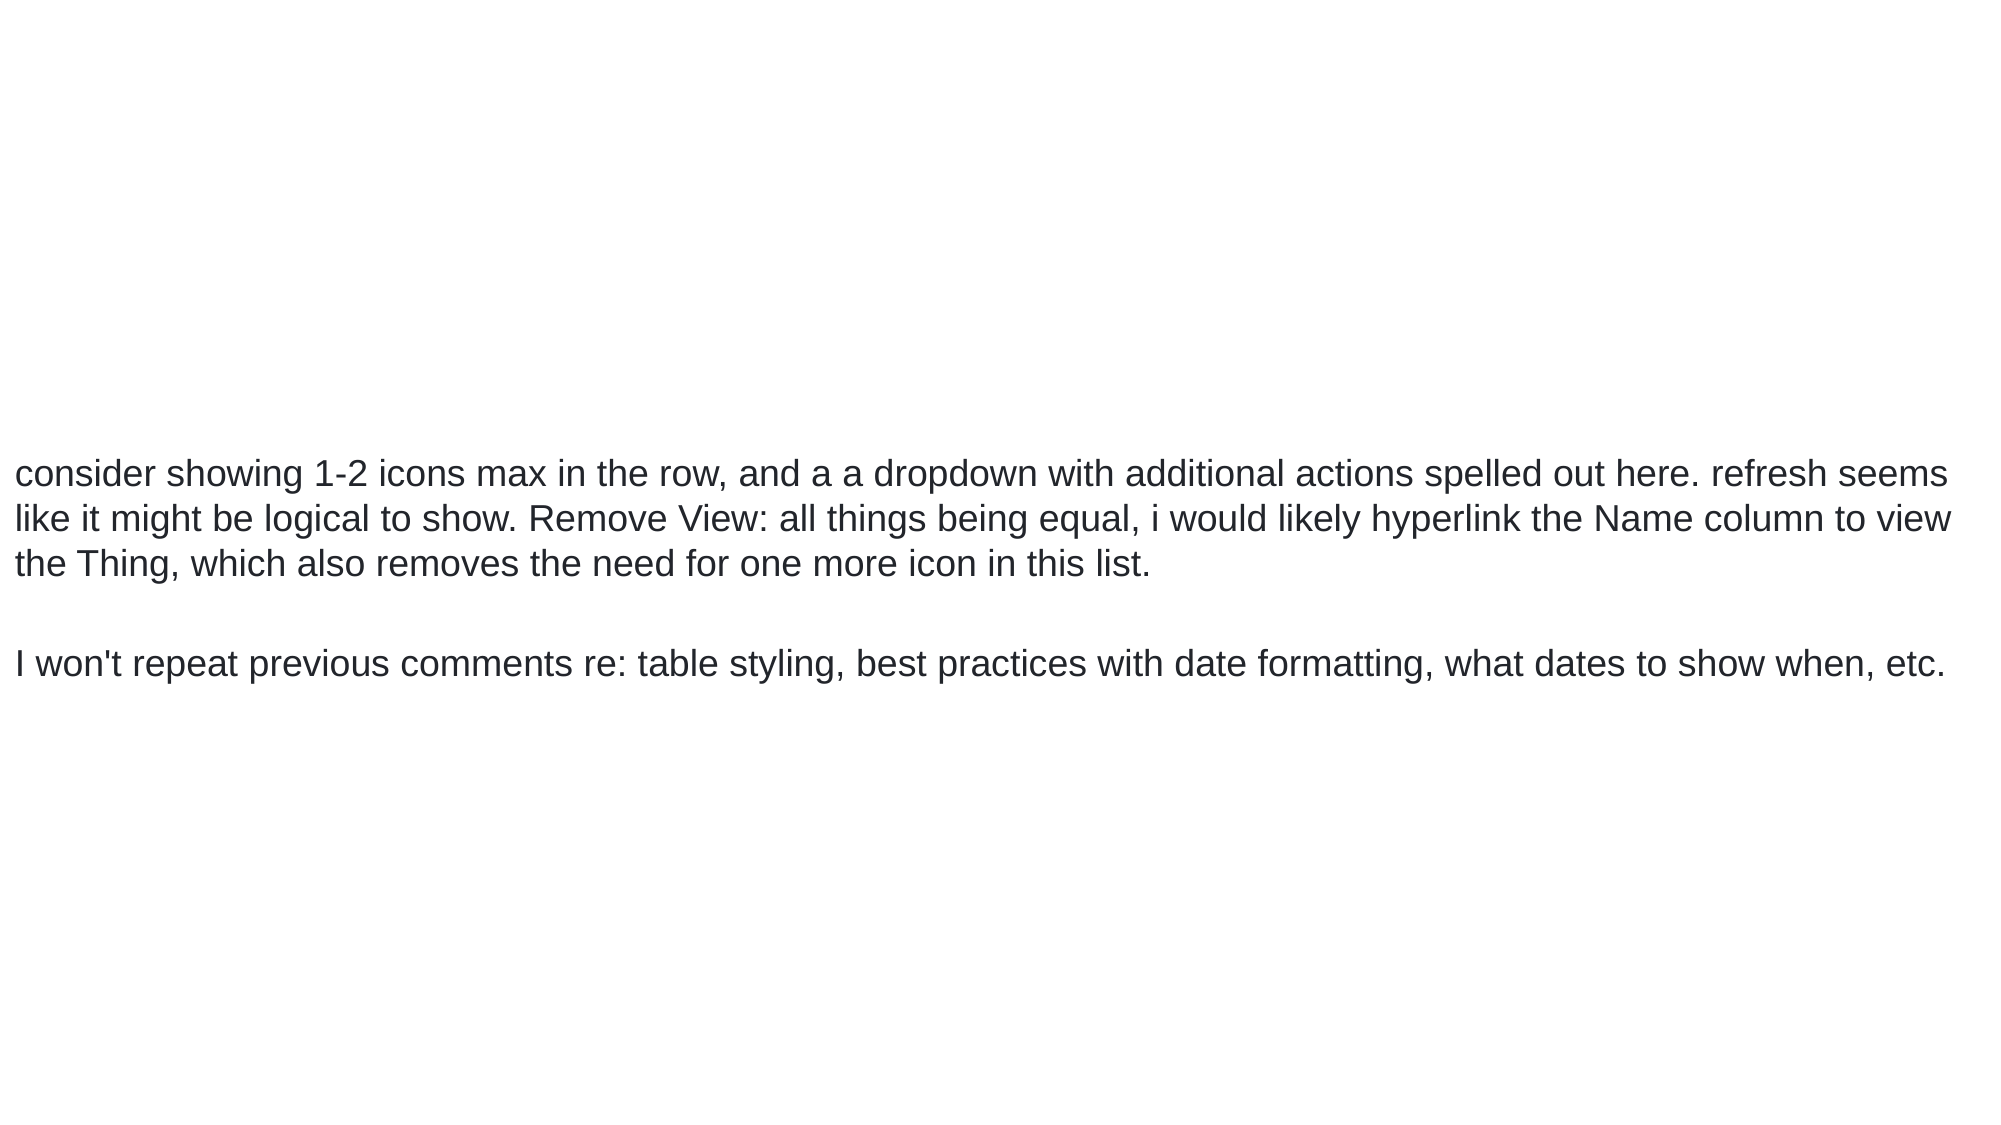

consider showing 1-2 icons max in the row, and a a dropdown with additional actions spelled out here. refresh seems like it might be logical to show. Remove View: all things being equal, i would likely hyperlink the Name column to view the Thing, which also removes the need for one more icon in this list.
I won't repeat previous comments re: table styling, best practices with date formatting, what dates to show when, etc.